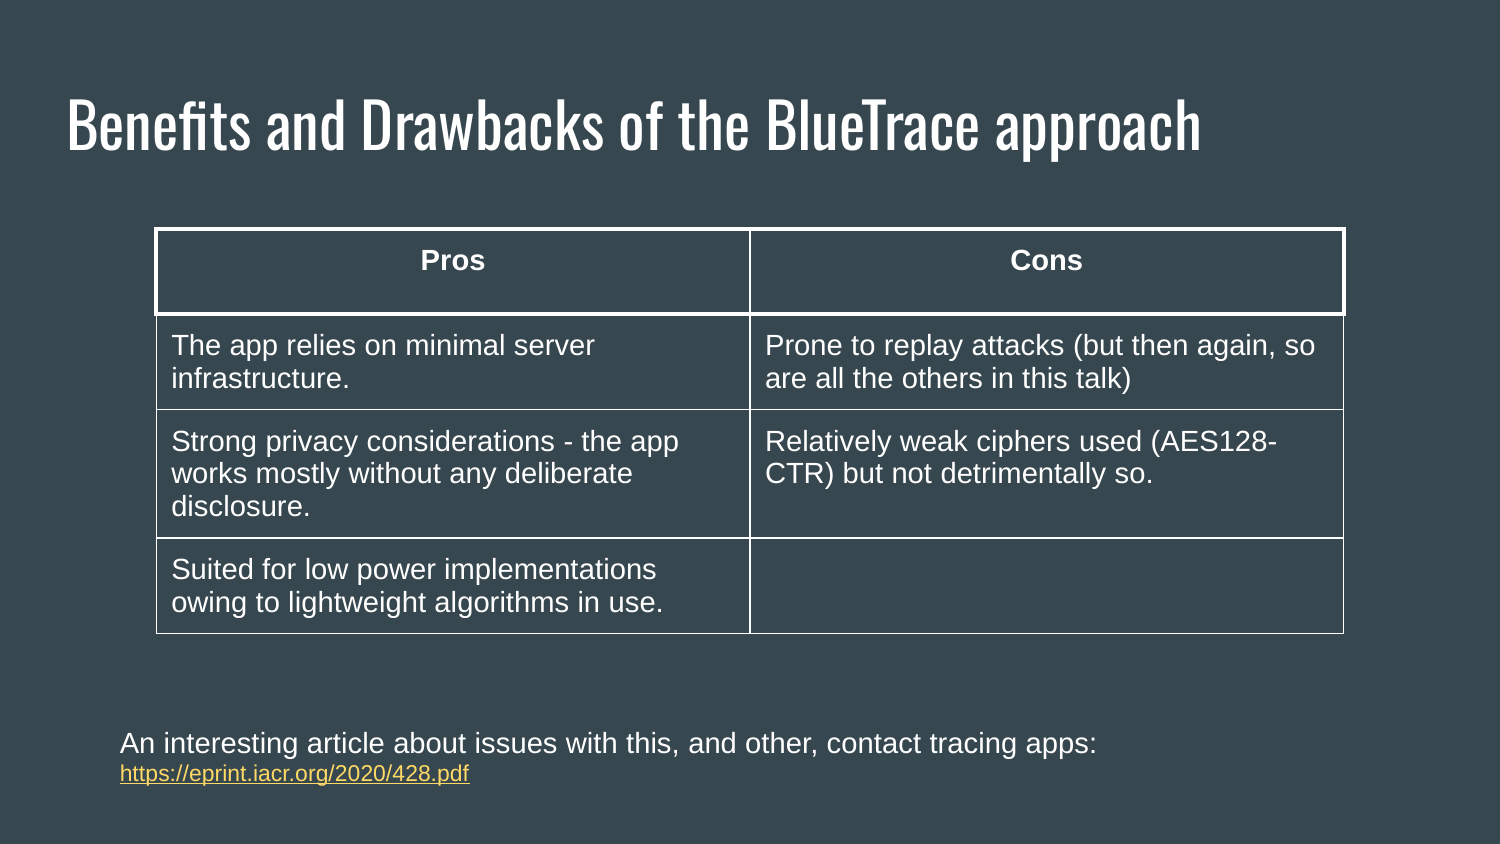

# Benefits and Drawbacks of the BlueTrace approach
| Pros | Cons |
| --- | --- |
| The app relies on minimal server infrastructure. | Prone to replay attacks (but then again, so are all the others in this talk) |
| Strong privacy considerations - the app works mostly without any deliberate disclosure. | Relatively weak ciphers used (AES128-CTR) but not detrimentally so. |
| Suited for low power implementations owing to lightweight algorithms in use. |  |
An interesting article about issues with this, and other, contact tracing apps: https://eprint.iacr.org/2020/428.pdf